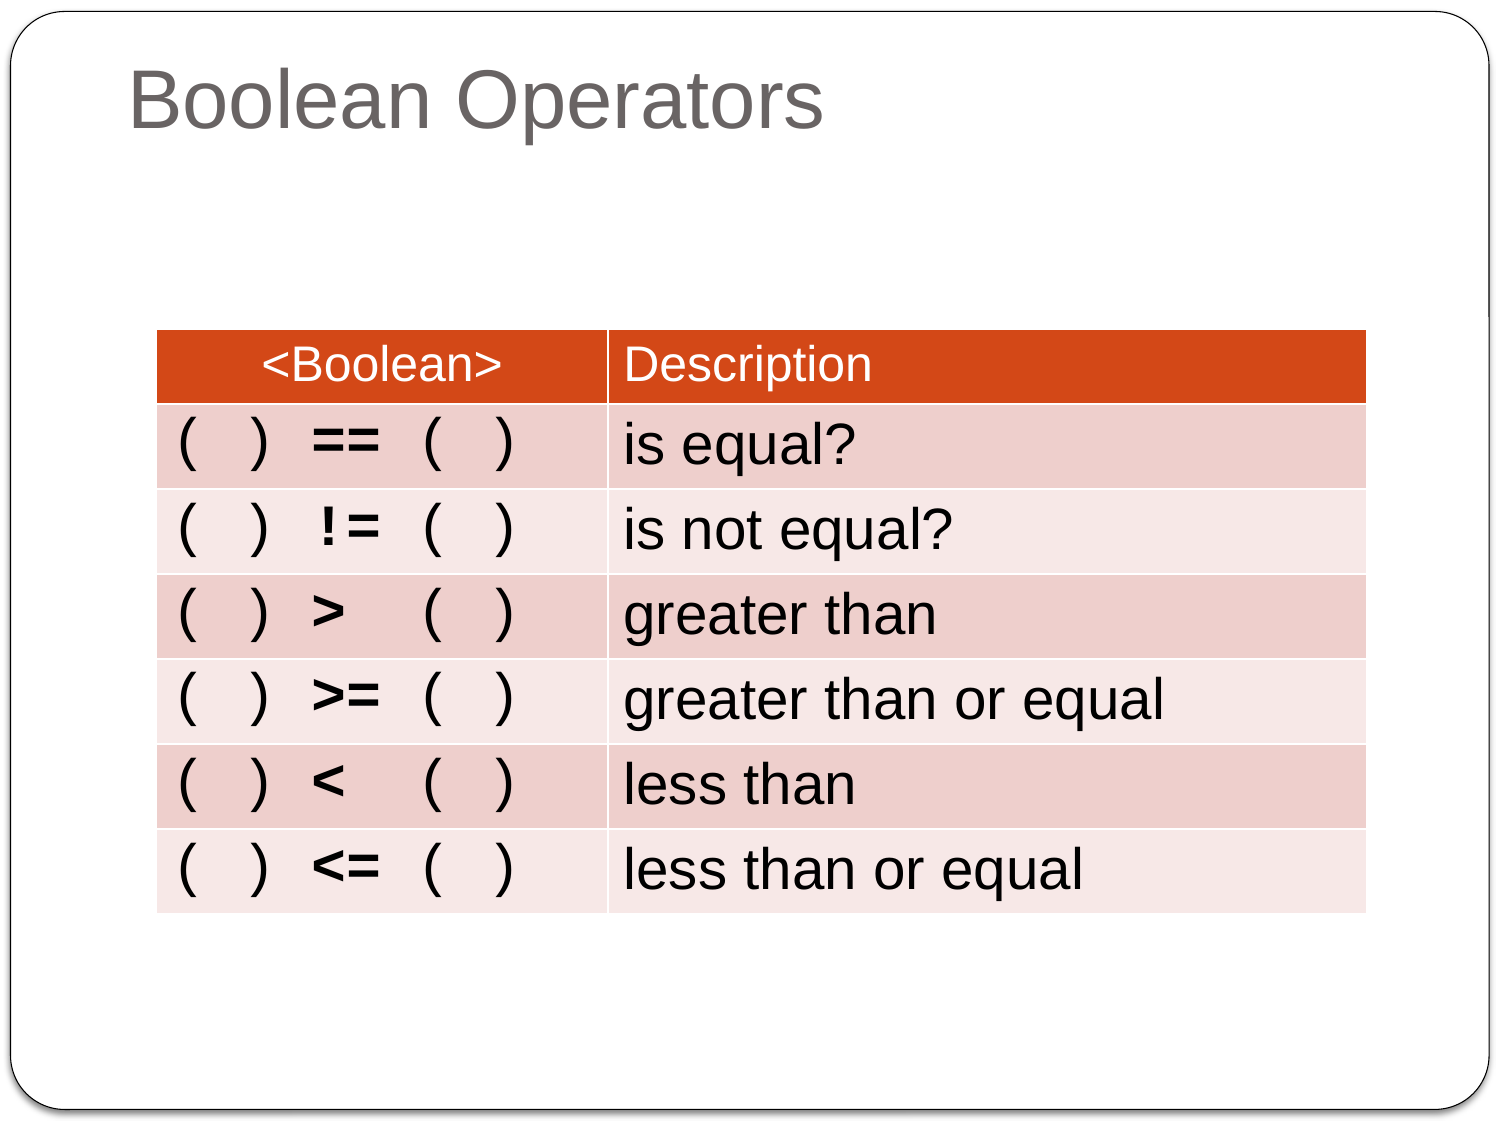

Boolean Operators
| <Boolean> | Description |
| --- | --- |
| ( ) == ( ) | is equal? |
| ( ) != ( ) | is not equal? |
| ( ) > ( ) | greater than |
| ( ) >= ( ) | greater than or equal |
| ( ) < ( ) | less than |
| ( ) <= ( ) | less than or equal |